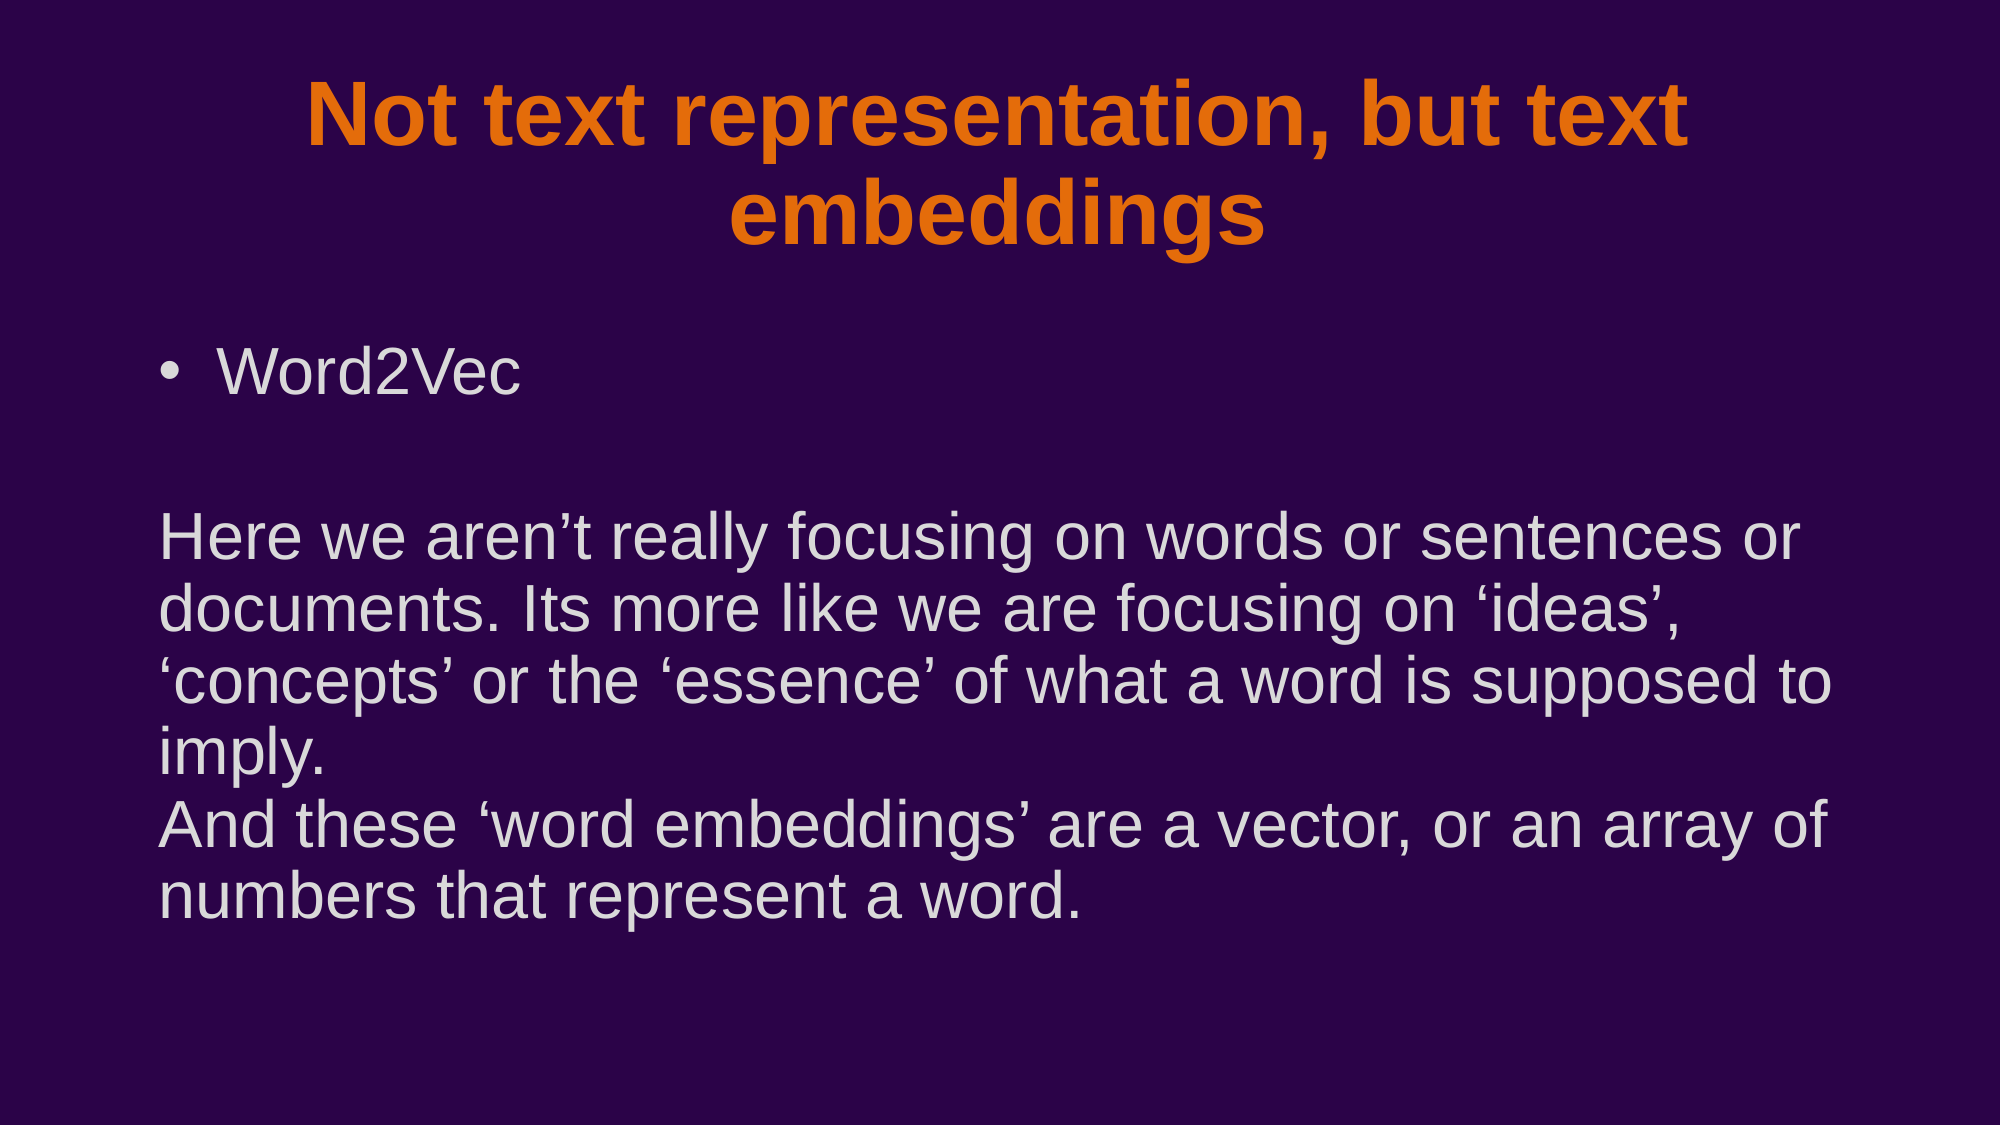

# Not text representation, but text embeddings

Word2Vec
Here we aren’t really focusing on words or sentences or documents. Its more like we are focusing on ‘ideas’, ‘concepts’ or the ‘essence’ of what a word is supposed to imply.
And these ‘word embeddings’ are a vector, or an array of numbers that represent a word.